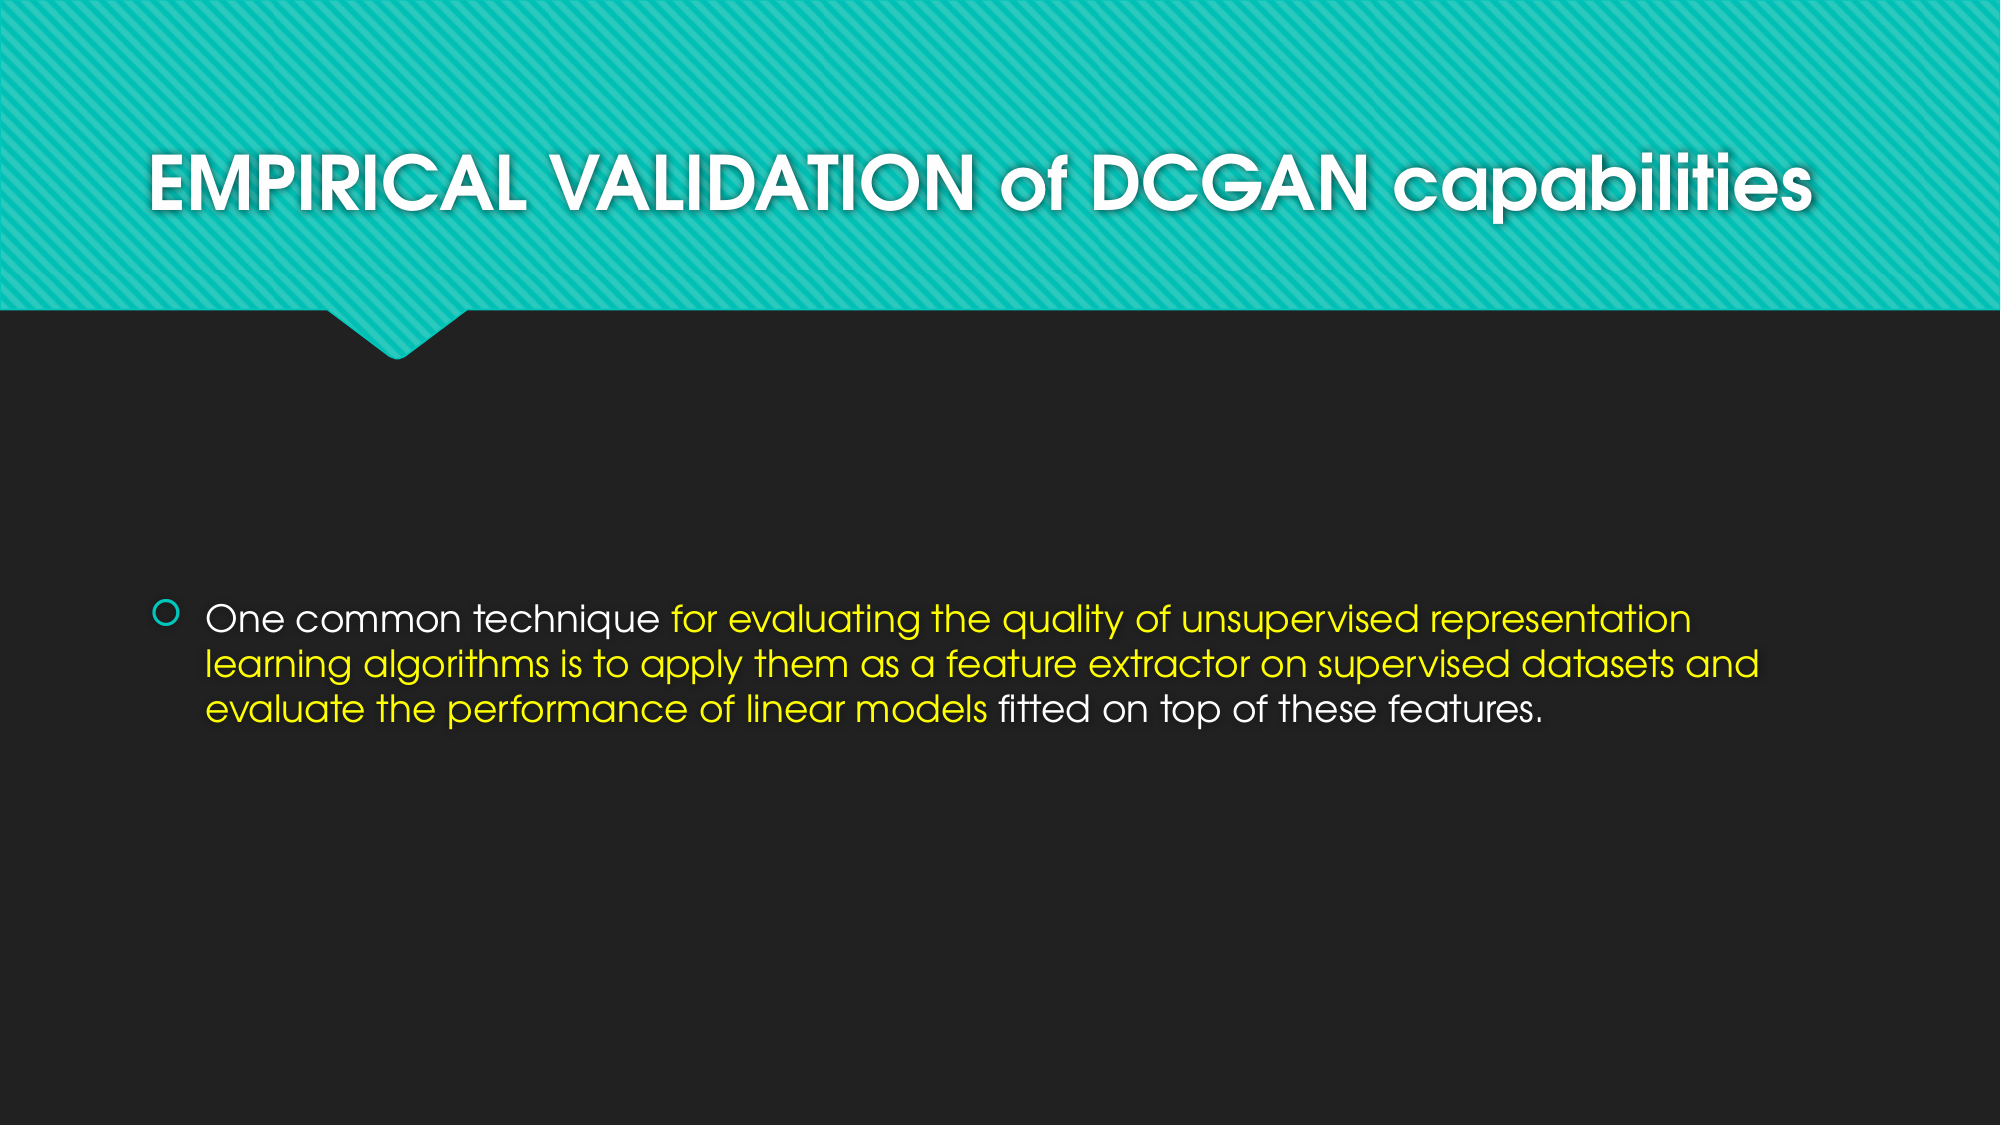

# EMPIRICAL VALIDATION of DCGAN capabilities
One common technique for evaluating the quality of unsupervised representation learning algorithms is to apply them as a feature extractor on supervised datasets and evaluate the performance of linear models fitted on top of these features.